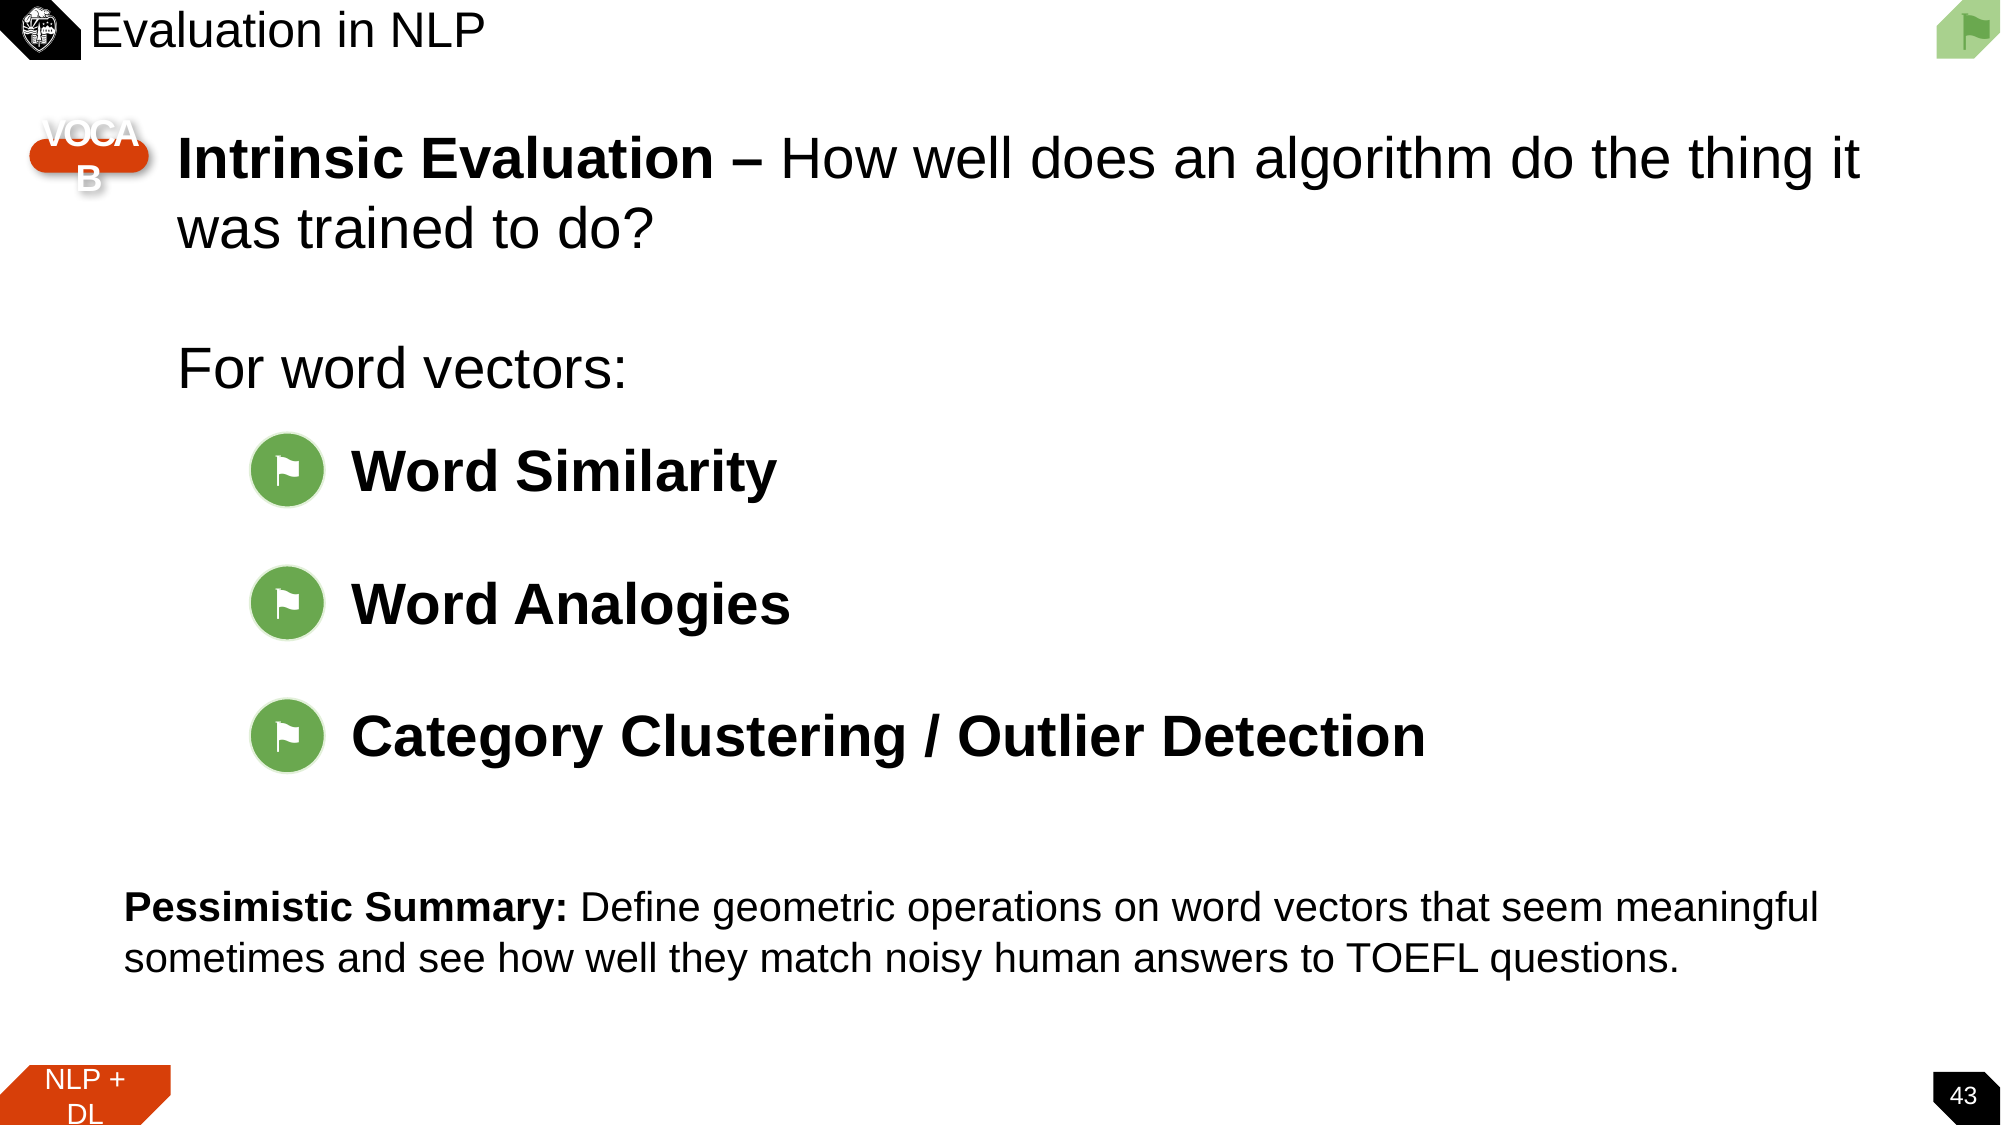

# Evaluation in NLP
Intrinsic Evaluation – How well does an algorithm do the thing it was trained to do?
For word vectors:
vocab
Word Similarity
⚑
Word Analogies
⚑
Category Clustering / Outlier Detection
⚑
Pessimistic Summary: Define geometric operations on word vectors that seem meaningful sometimes and see how well they match noisy human answers to TOEFL questions.
43